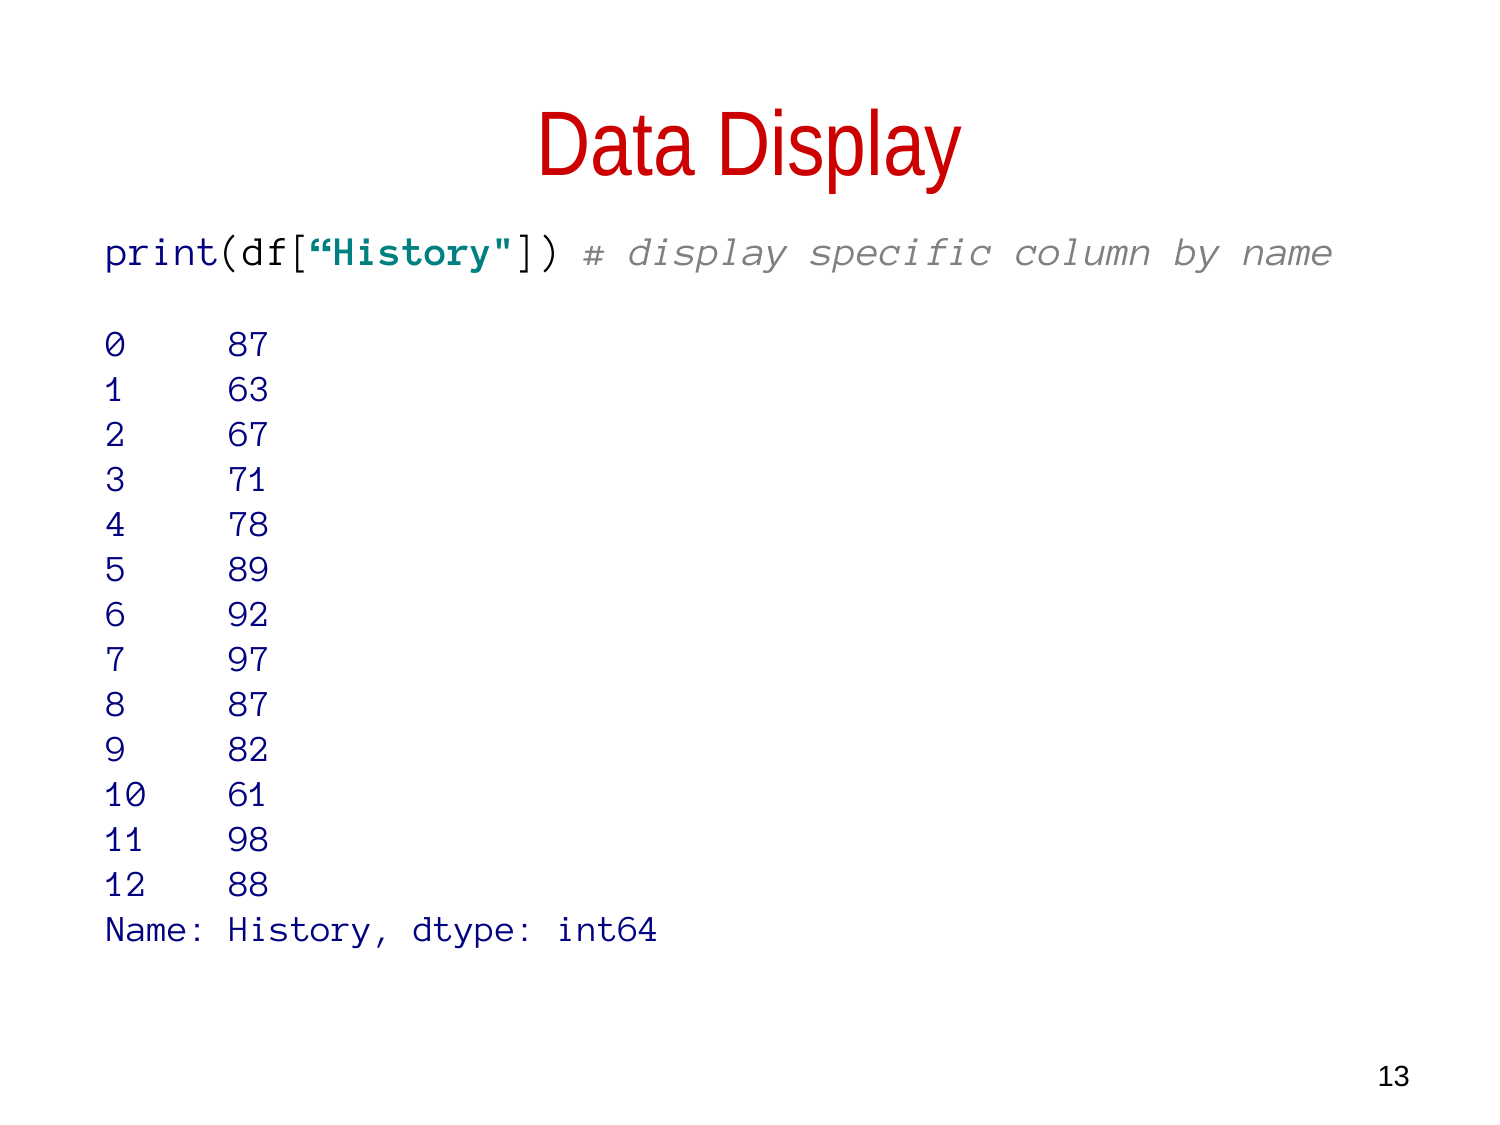

# Data Display
print(df[“History"]) # display specific column by name
0     87
1     63
2     67
3     71
4     78
5     89
6     92
7     97
8     87
9     82
10    61
11    98
12    88
Name: History, dtype: int64
13